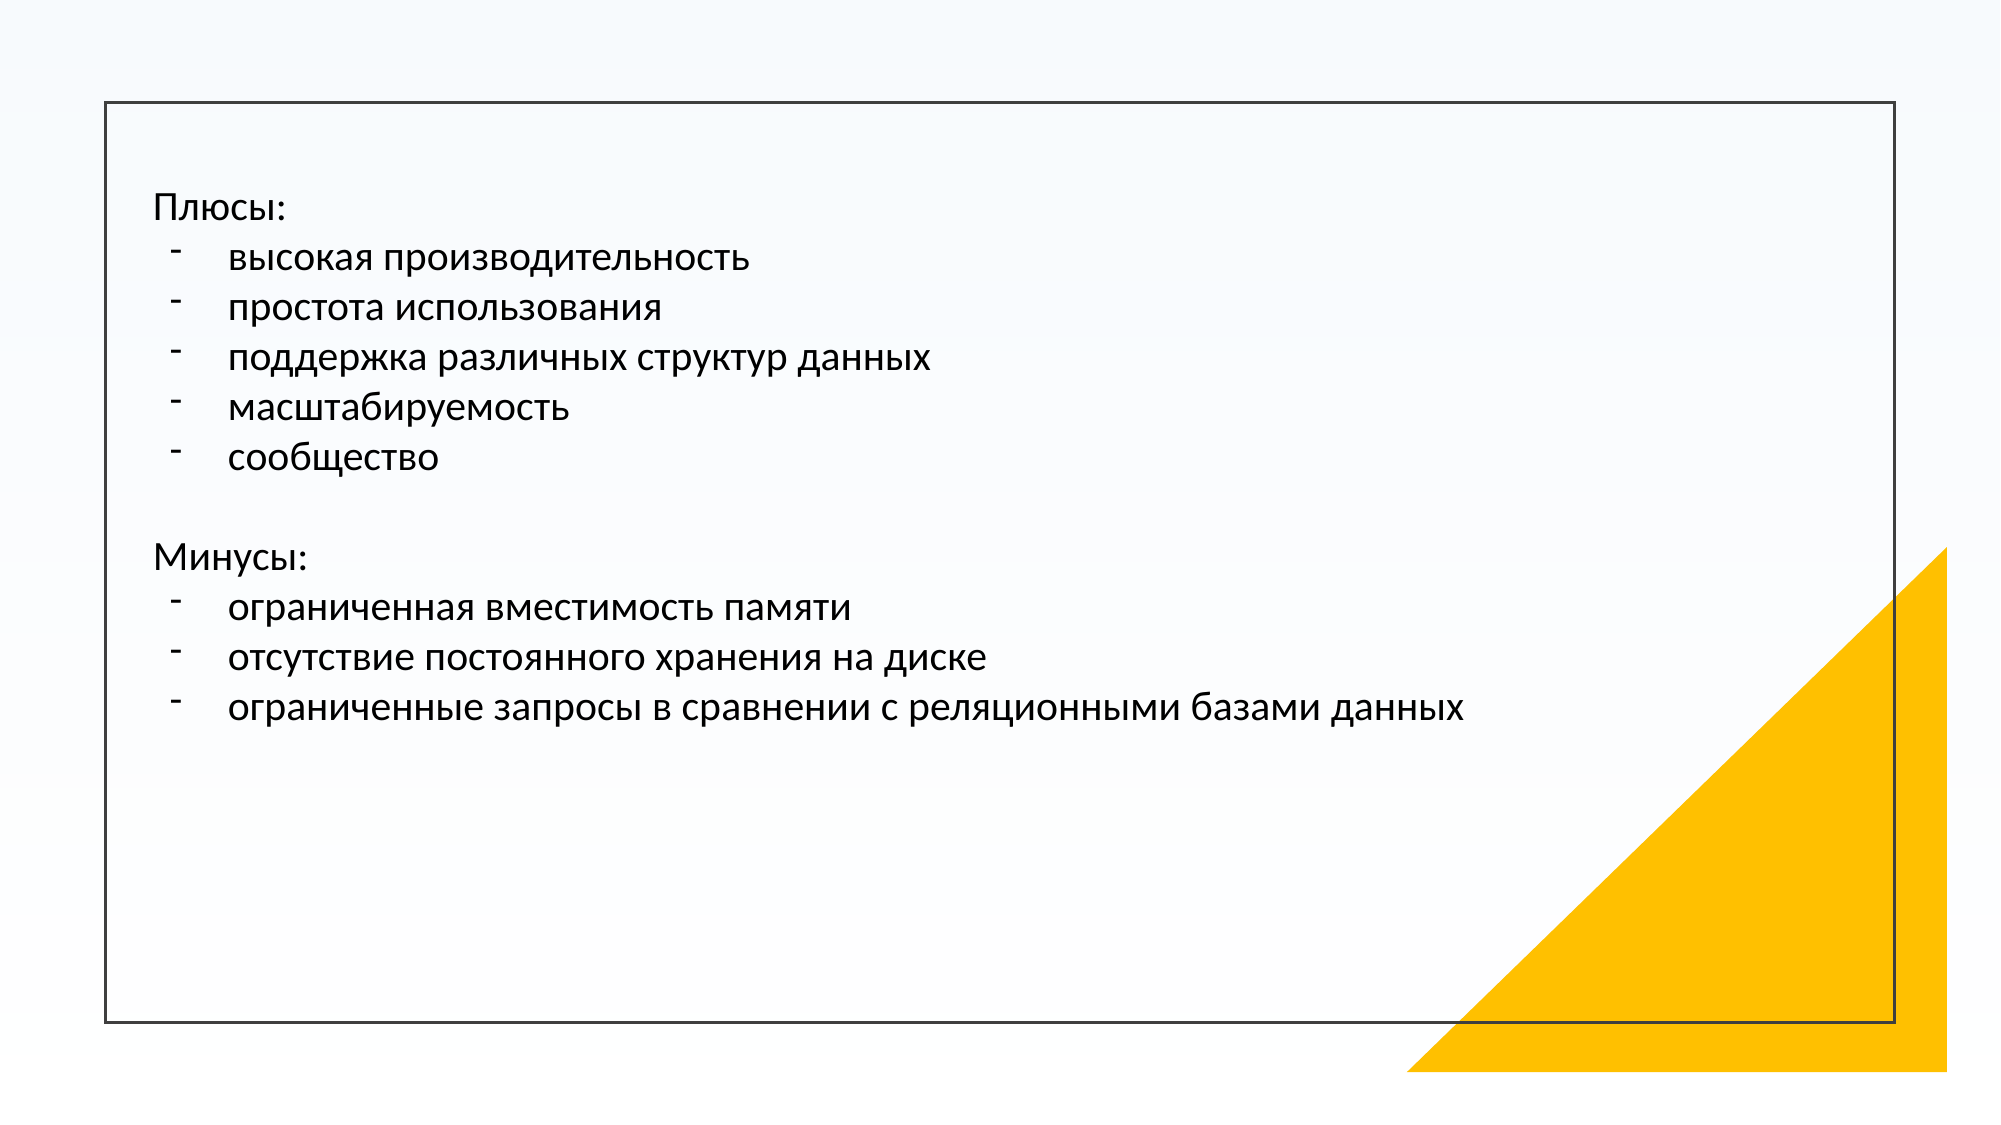

Плюсы:
высокая производительность
простота использования
поддержка различных структур данных
масштабируемость
сообщество

Минусы:
ограниченная вместимость памяти
отсутствие постоянного хранения на диске
ограниченные запросы в сравнении с реляционными базами данных